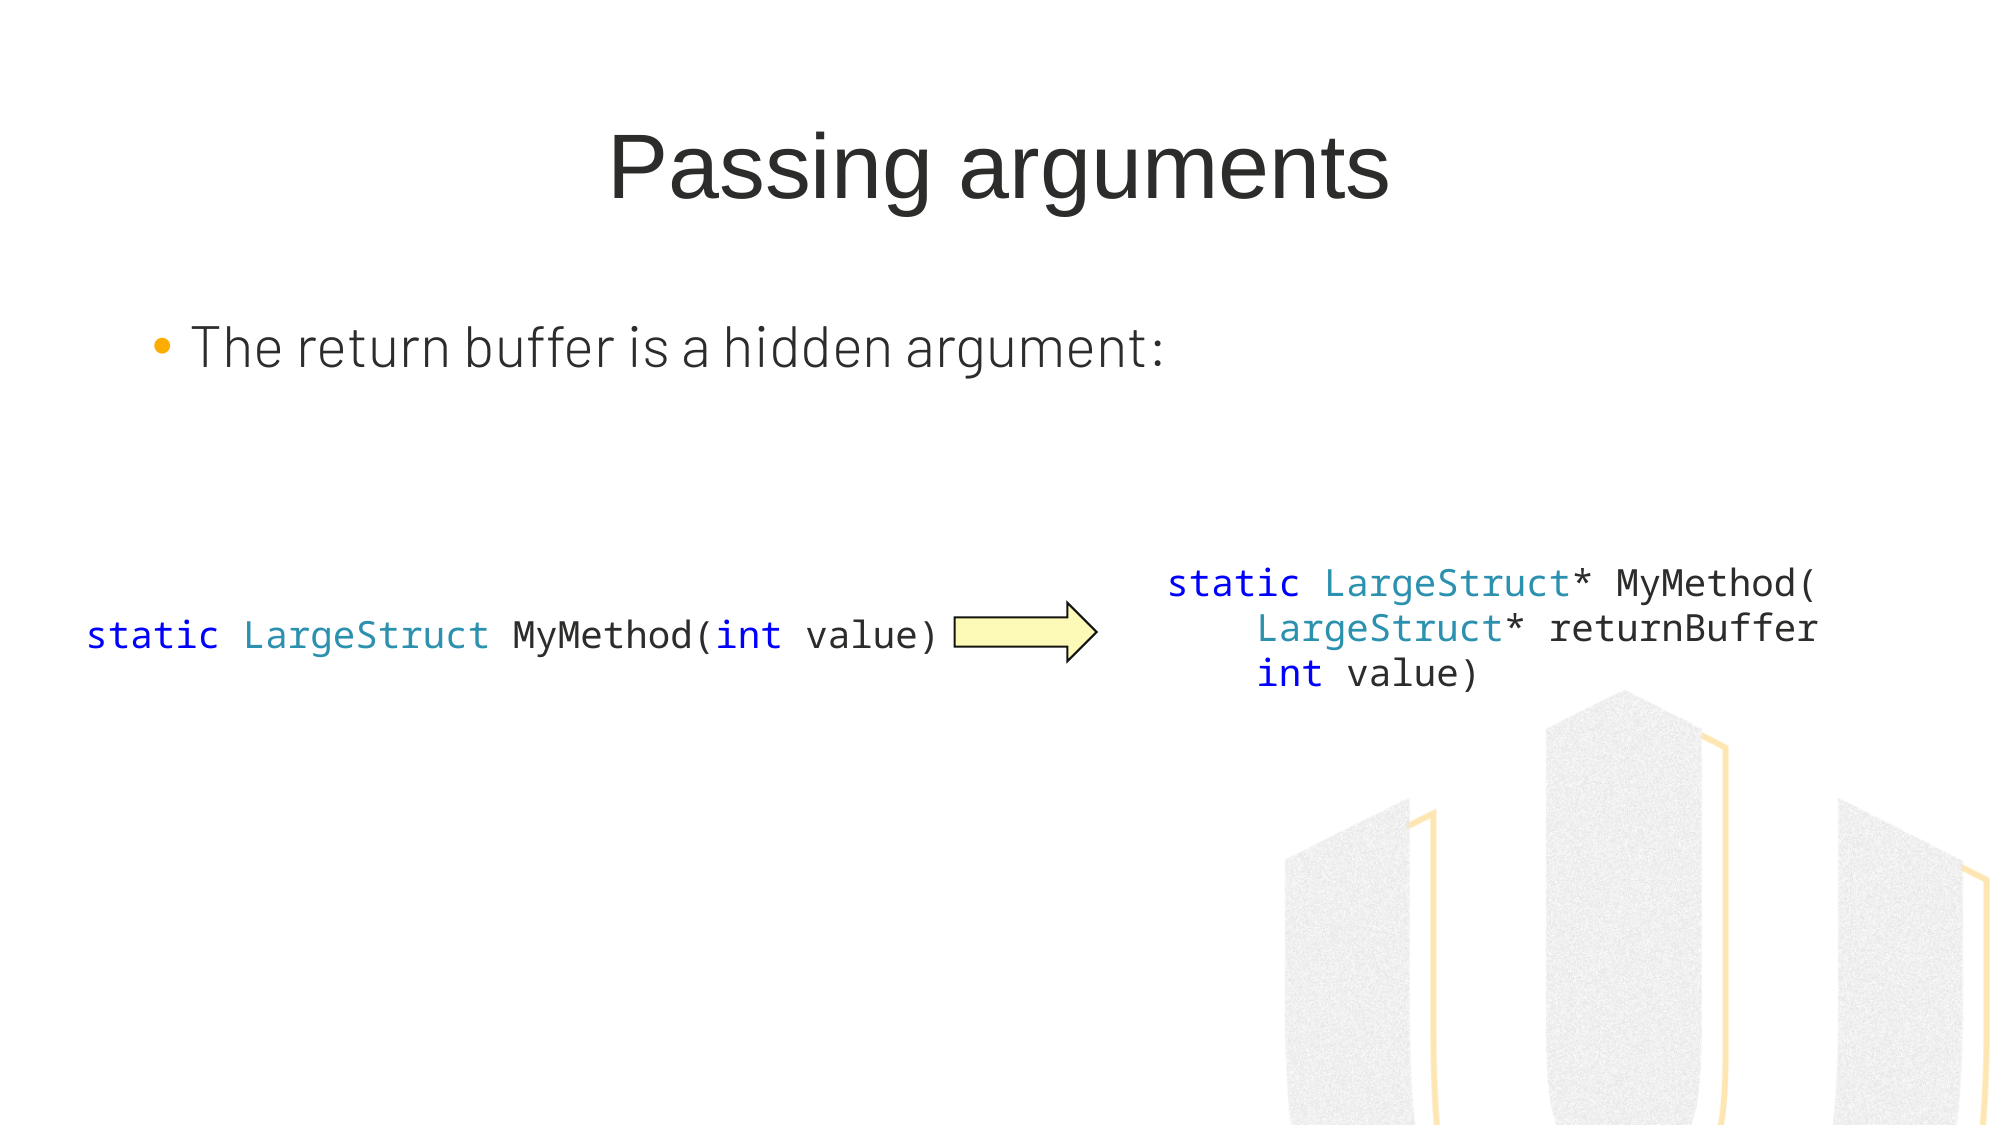

# Passing arguments
The return buffer is a hidden argument:

static LargeStruct* MyMethod(
    LargeStruct* returnBuffer
    int value)

static LargeStruct MyMethod(int value)